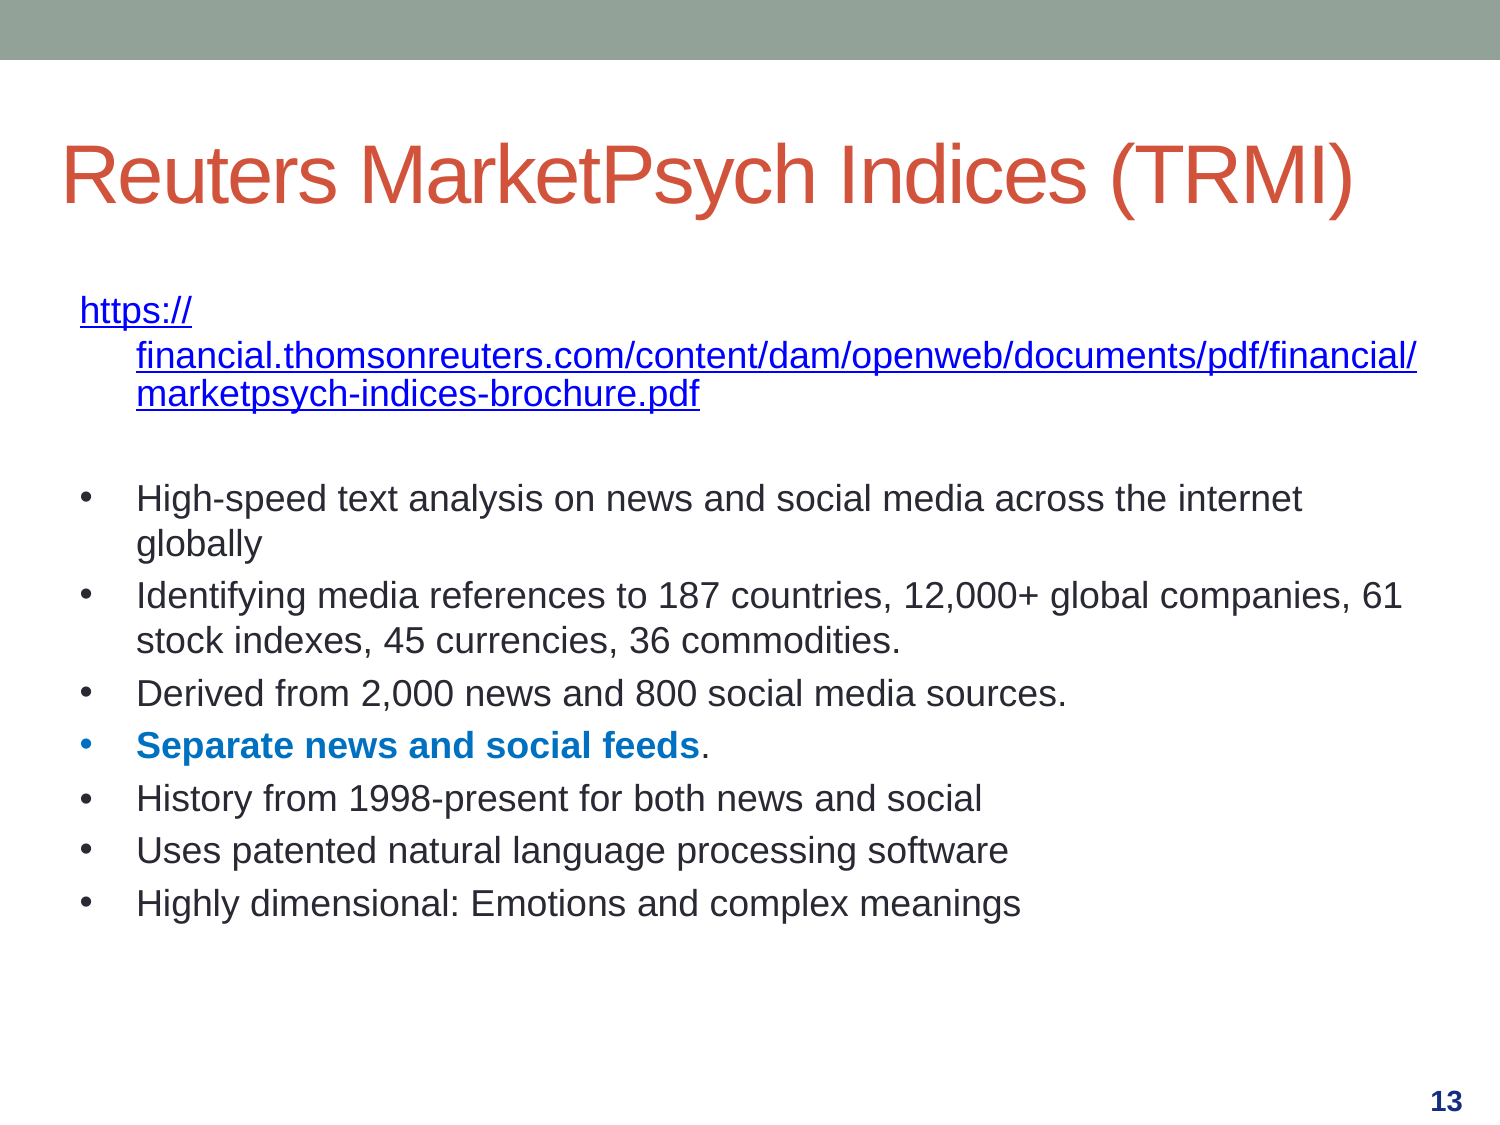

Reuters MarketPsych Indices (TRMI)
https://financial.thomsonreuters.com/content/dam/openweb/documents/pdf/financial/marketpsych-indices-brochure.pdf

High-speed text analysis on news and social media across the internet globally
Identifying media references to 187 countries, 12,000+ global companies, 61 stock indexes, 45 currencies, 36 commodities.
Derived from 2,000 news and 800 social media sources.
Separate news and social feeds.
• 	History from 1998-present for both news and social
Uses patented natural language processing software
Highly dimensional: Emotions and complex meanings

13